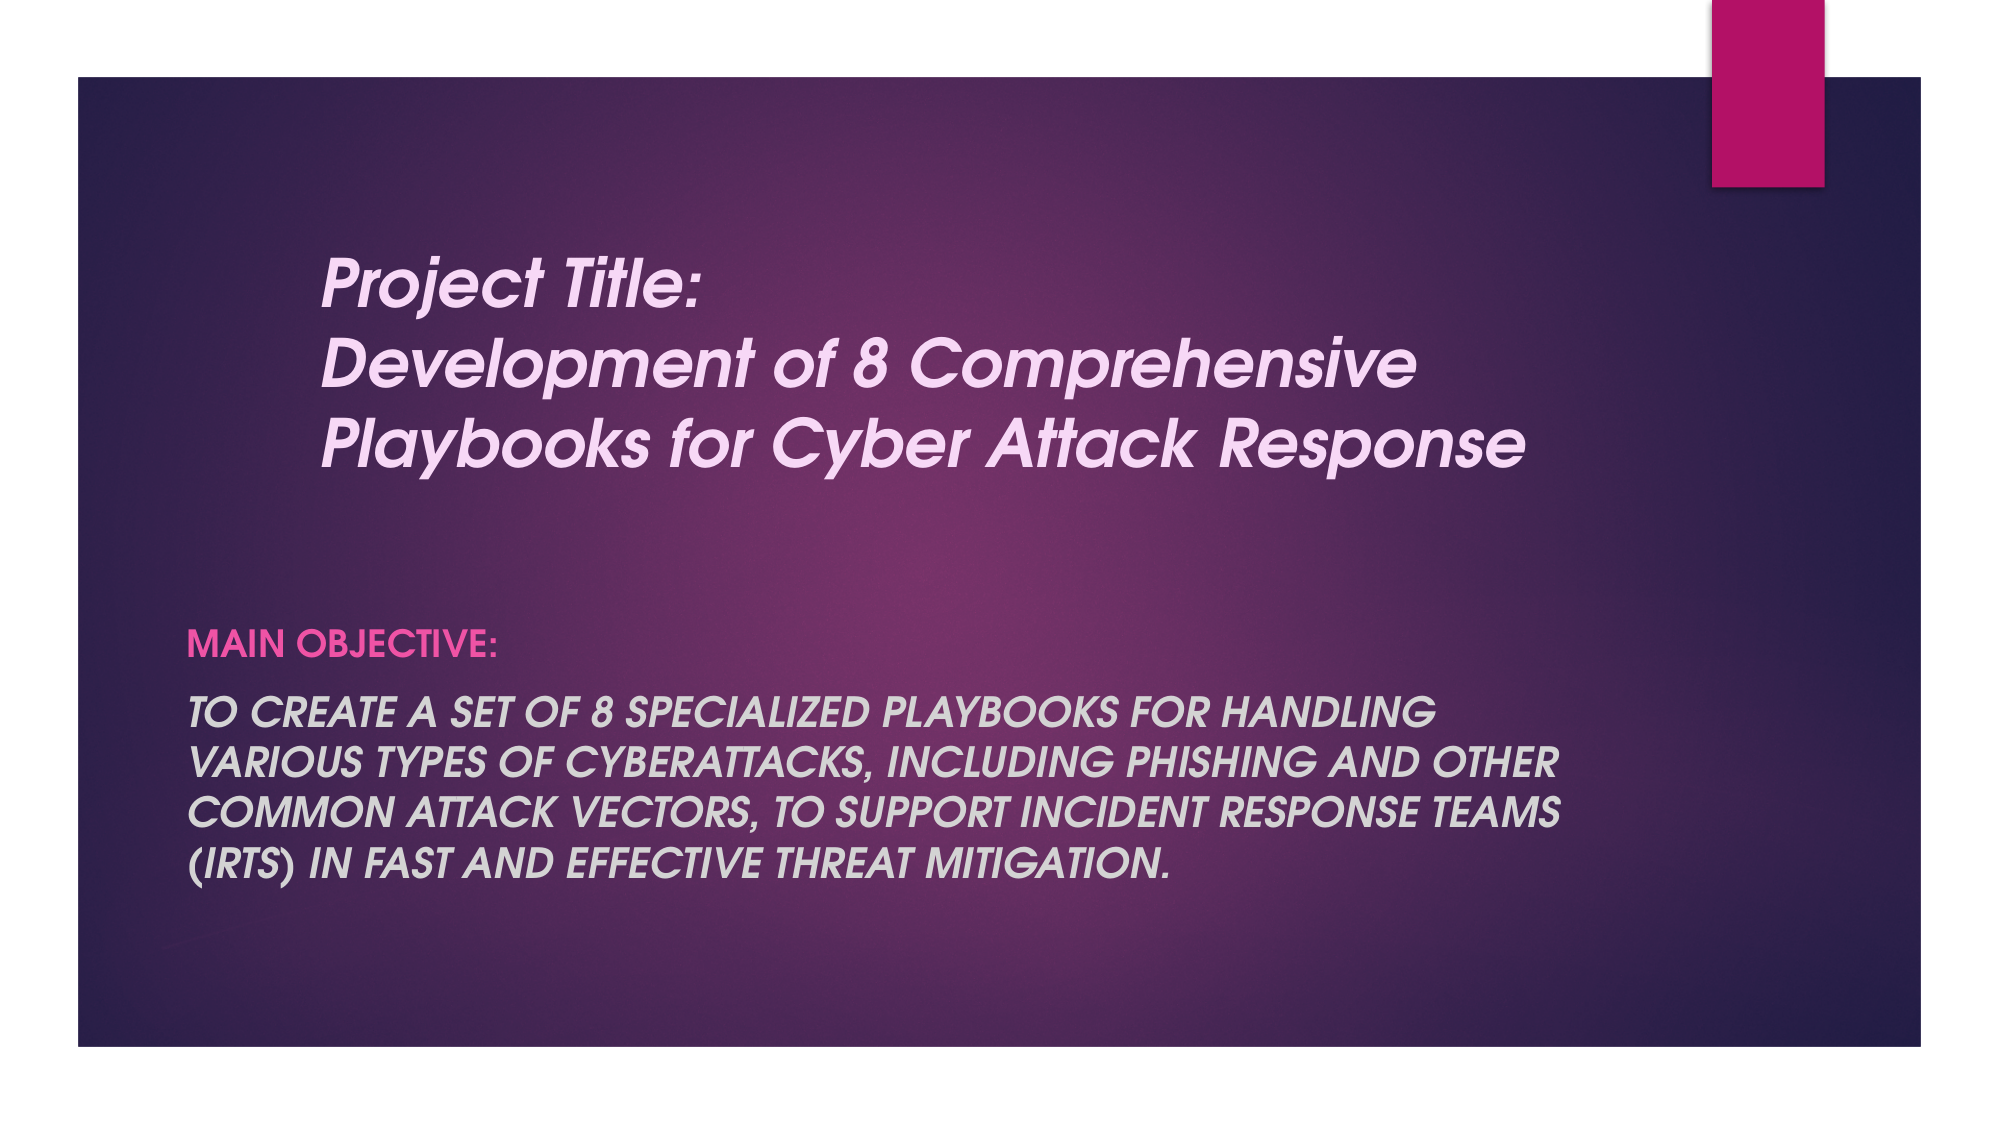

# Project Title: Development of 8 Comprehensive Playbooks for Cyber Attack Response
Main Objective:
To create a set of 8 specialized playbooks for handling various types of cyberattacks, including phishing and other common attack vectors, to support incident response teams (IRTs) in fast and effective threat mitigation.